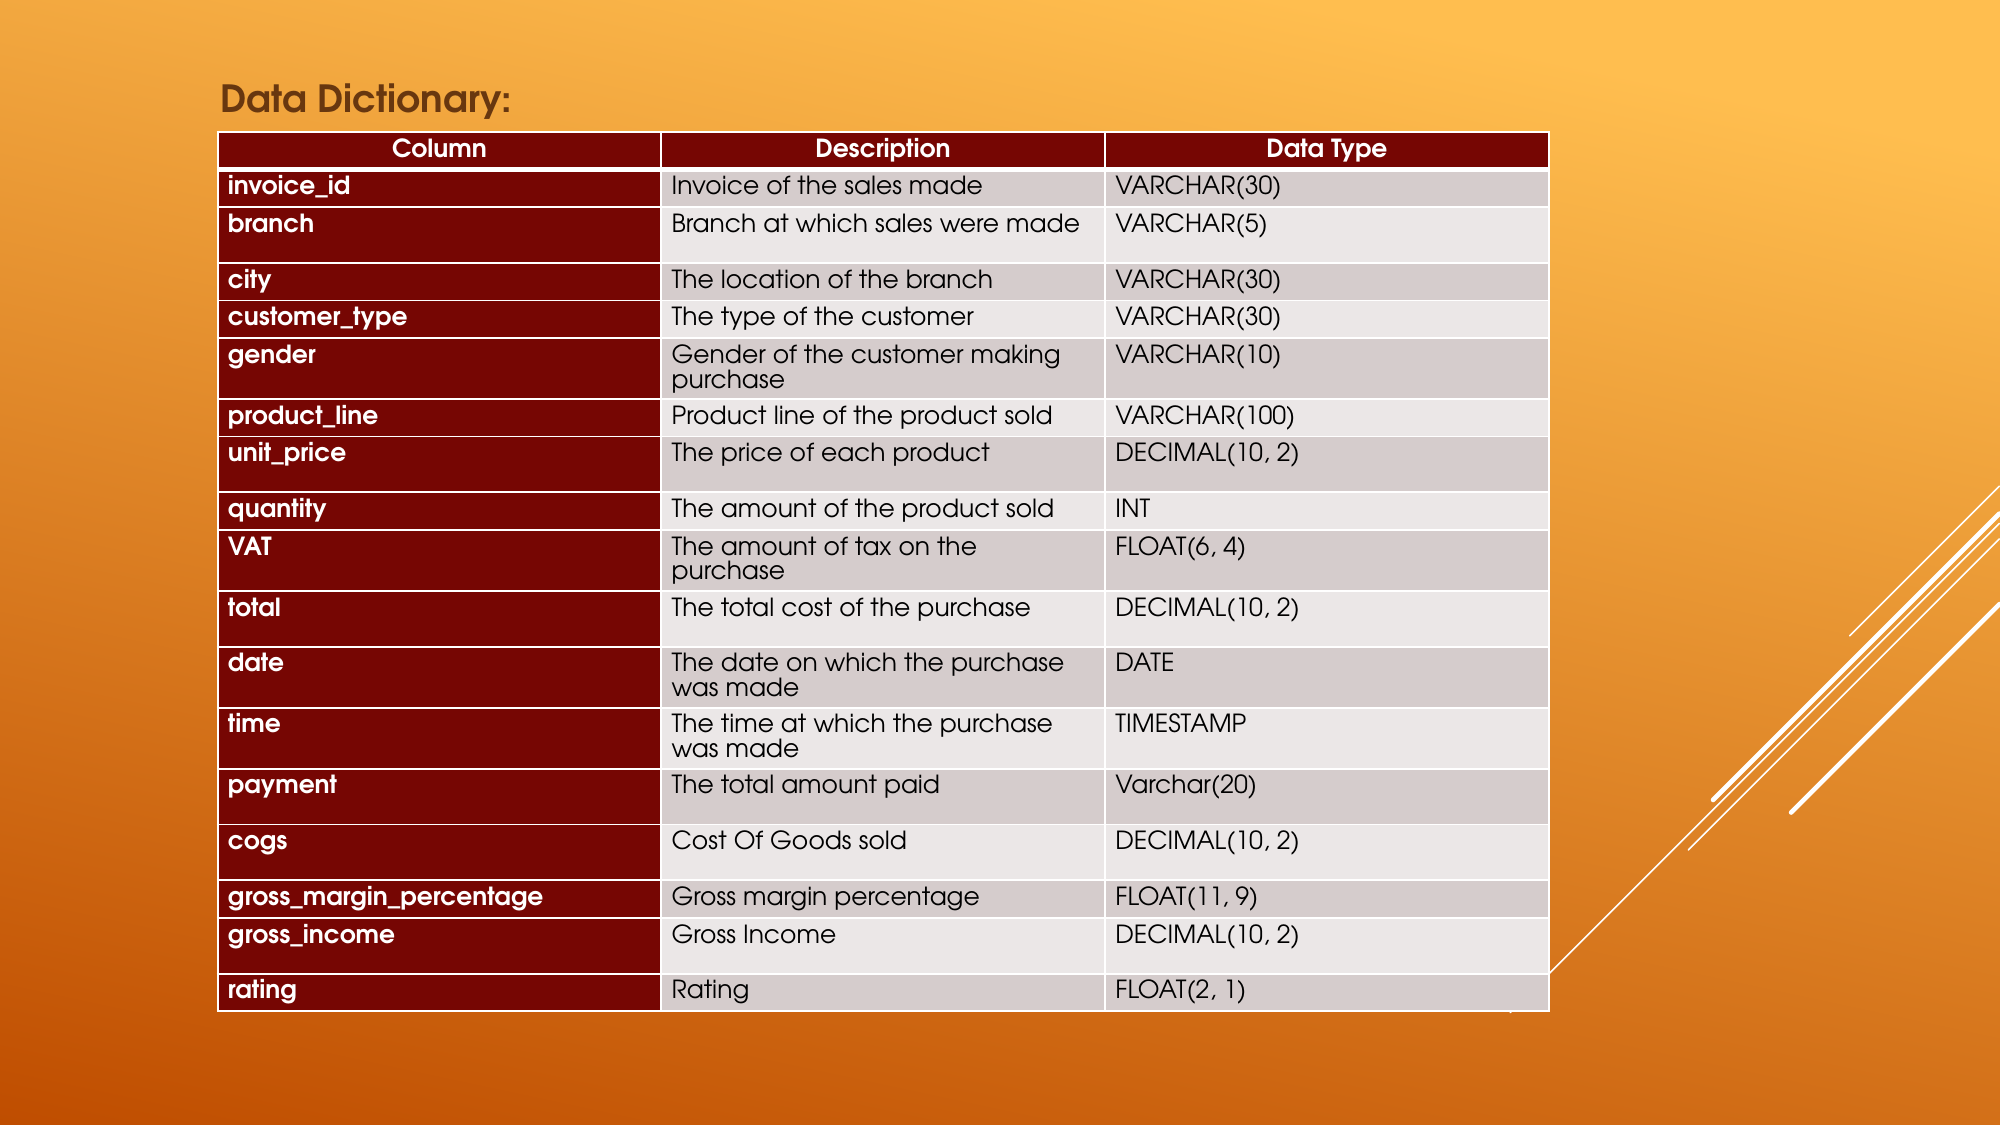

Data Dictionary:
| Column | Description | Data Type |
| --- | --- | --- |
| invoice\_id | Invoice of the sales made | VARCHAR(30) |
| branch | Branch at which sales were made | VARCHAR(5) |
| city | The location of the branch | VARCHAR(30) |
| customer\_type | The type of the customer | VARCHAR(30) |
| gender | Gender of the customer making purchase | VARCHAR(10) |
| product\_line | Product line of the product sold | VARCHAR(100) |
| unit\_price | The price of each product | DECIMAL(10, 2) |
| quantity | The amount of the product sold | INT |
| VAT | The amount of tax on the purchase | FLOAT(6, 4) |
| total | The total cost of the purchase | DECIMAL(10, 2) |
| date | The date on which the purchase was made | DATE |
| time | The time at which the purchase was made | TIMESTAMP |
| payment | The total amount paid | Varchar(20) |
| cogs | Cost Of Goods sold | DECIMAL(10, 2) |
| gross\_margin\_percentage | Gross margin percentage | FLOAT(11, 9) |
| gross\_income | Gross Income | DECIMAL(10, 2) |
| rating | Rating | FLOAT(2, 1) |